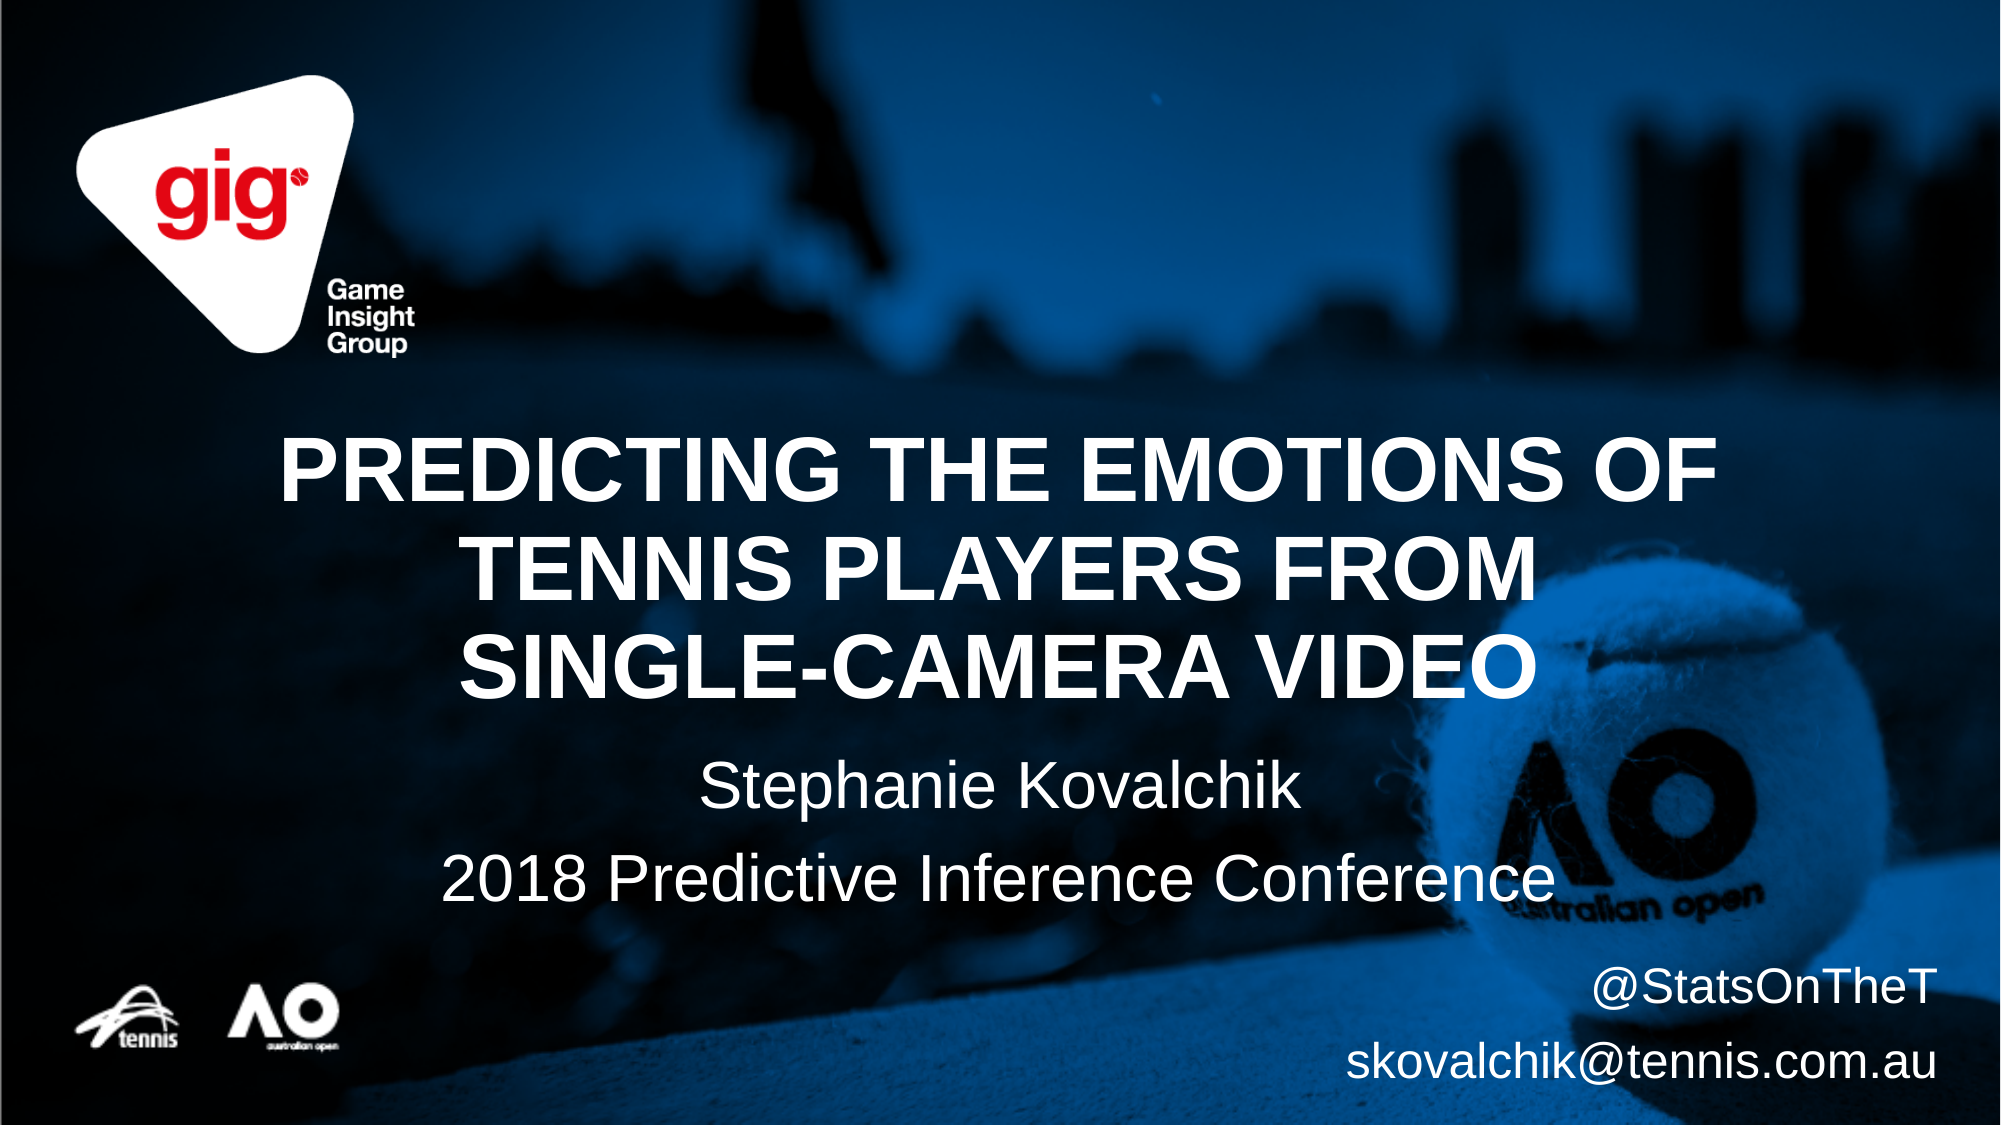

# Predicting the Emotions of Tennis Players From Single-Camera Video
Stephanie Kovalchik
2018 Predictive Inference Conference
@StatsOnTheT
skovalchik@tennis.com.au